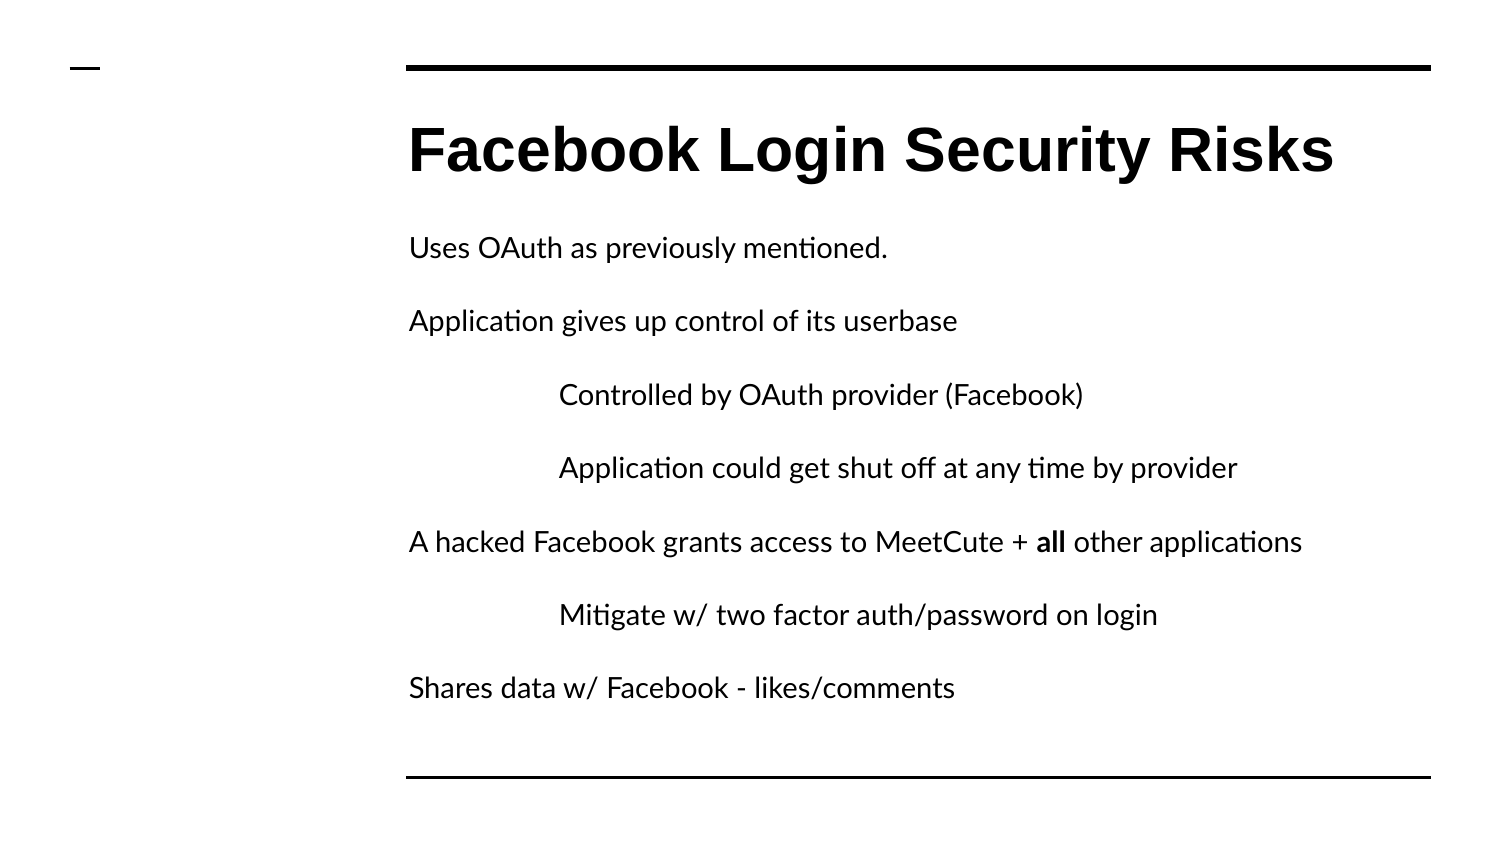

# Facebook Login Security Risks
Uses OAuth as previously mentioned.
Application gives up control of its userbase
	Controlled by OAuth provider (Facebook)
	Application could get shut off at any time by provider
A hacked Facebook grants access to MeetCute + all other applications
	Mitigate w/ two factor auth/password on login
Shares data w/ Facebook - likes/comments